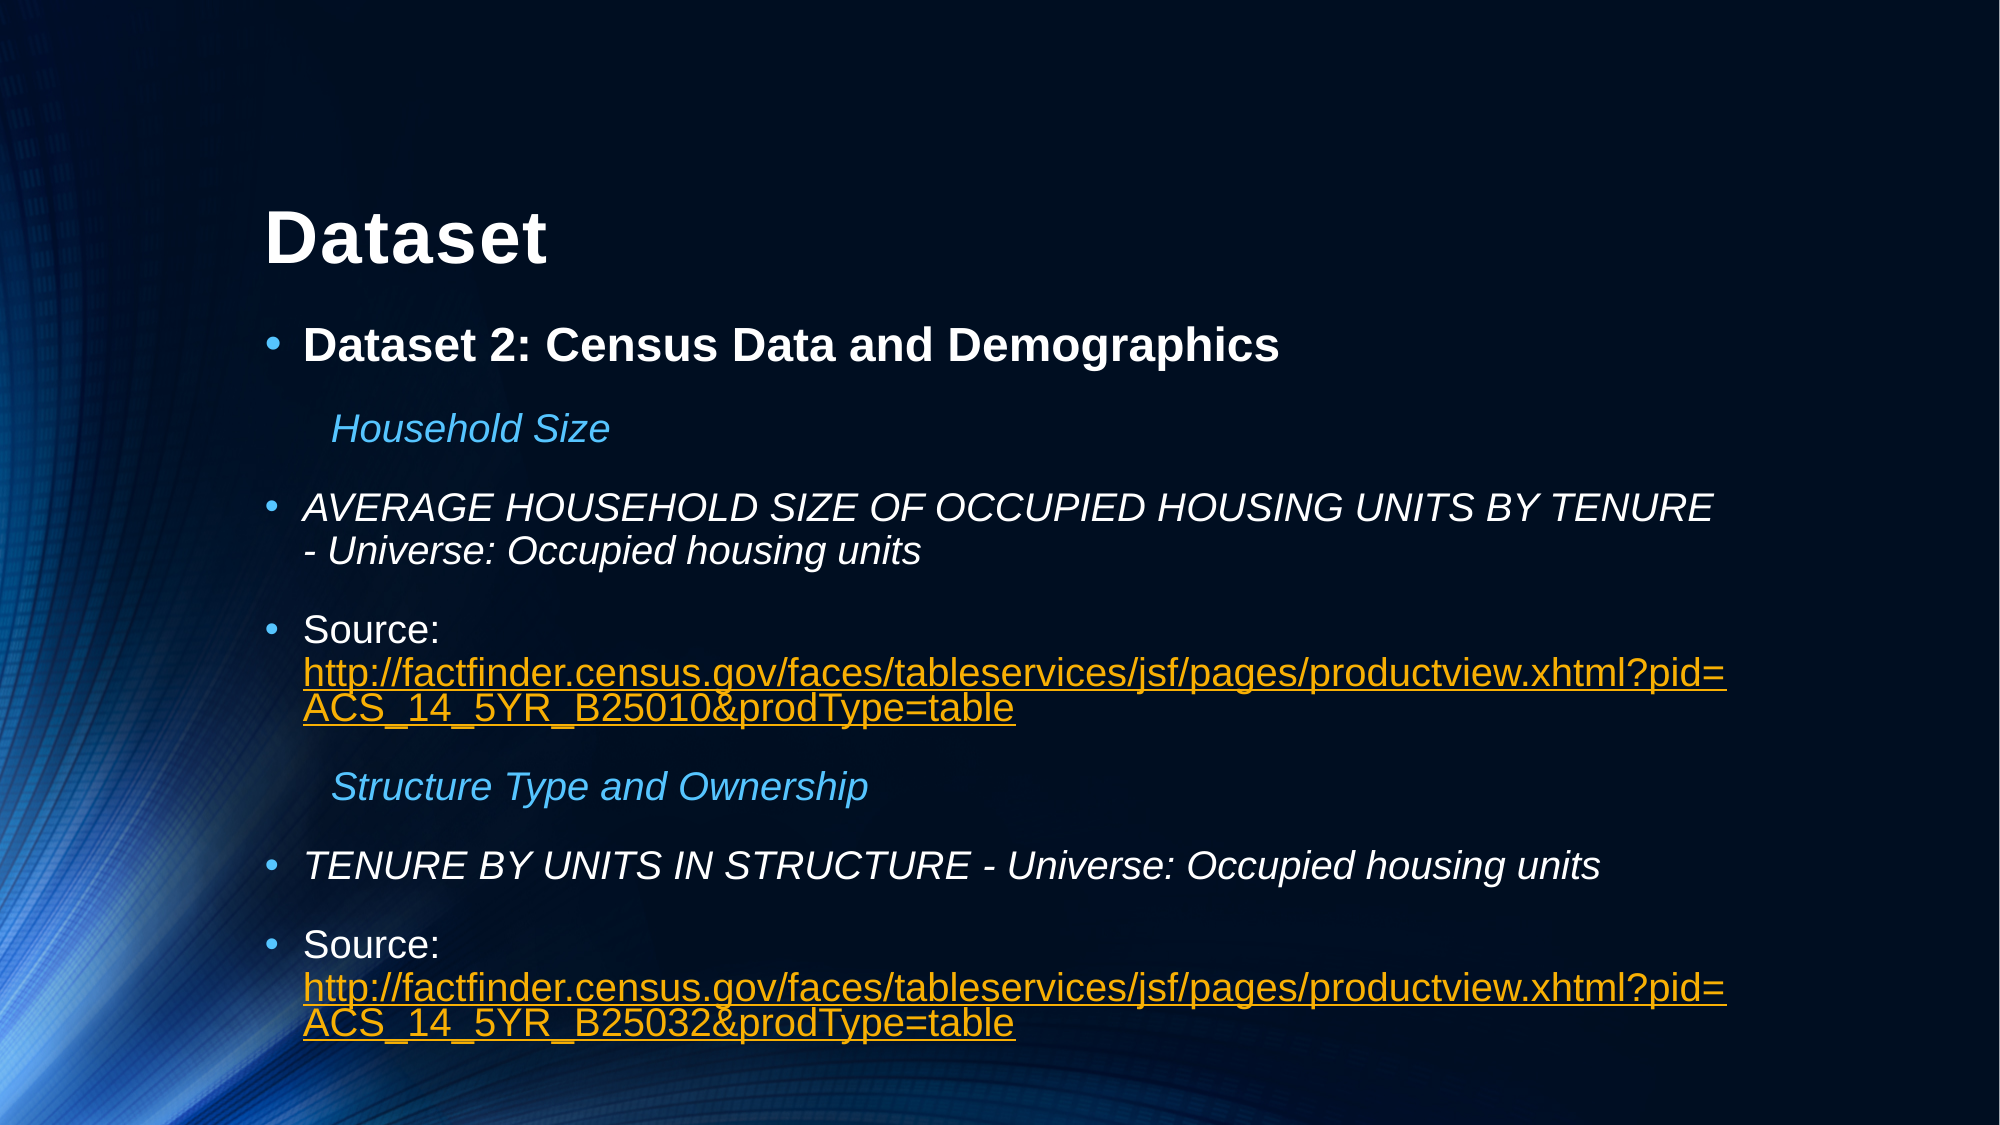

# Dataset
Dataset 2: Census Data and Demographics
      Household Size
AVERAGE HOUSEHOLD SIZE OF OCCUPIED HOUSING UNITS BY TENURE - Universe: Occupied housing units
Source: http://factfinder.census.gov/faces/tableservices/jsf/pages/productview.xhtml?pid=ACS_14_5YR_B25010&prodType=table
      Structure Type and Ownership
TENURE BY UNITS IN STRUCTURE - Universe: Occupied housing units
Source: http://factfinder.census.gov/faces/tableservices/jsf/pages/productview.xhtml?pid=ACS_14_5YR_B25032&prodType=table